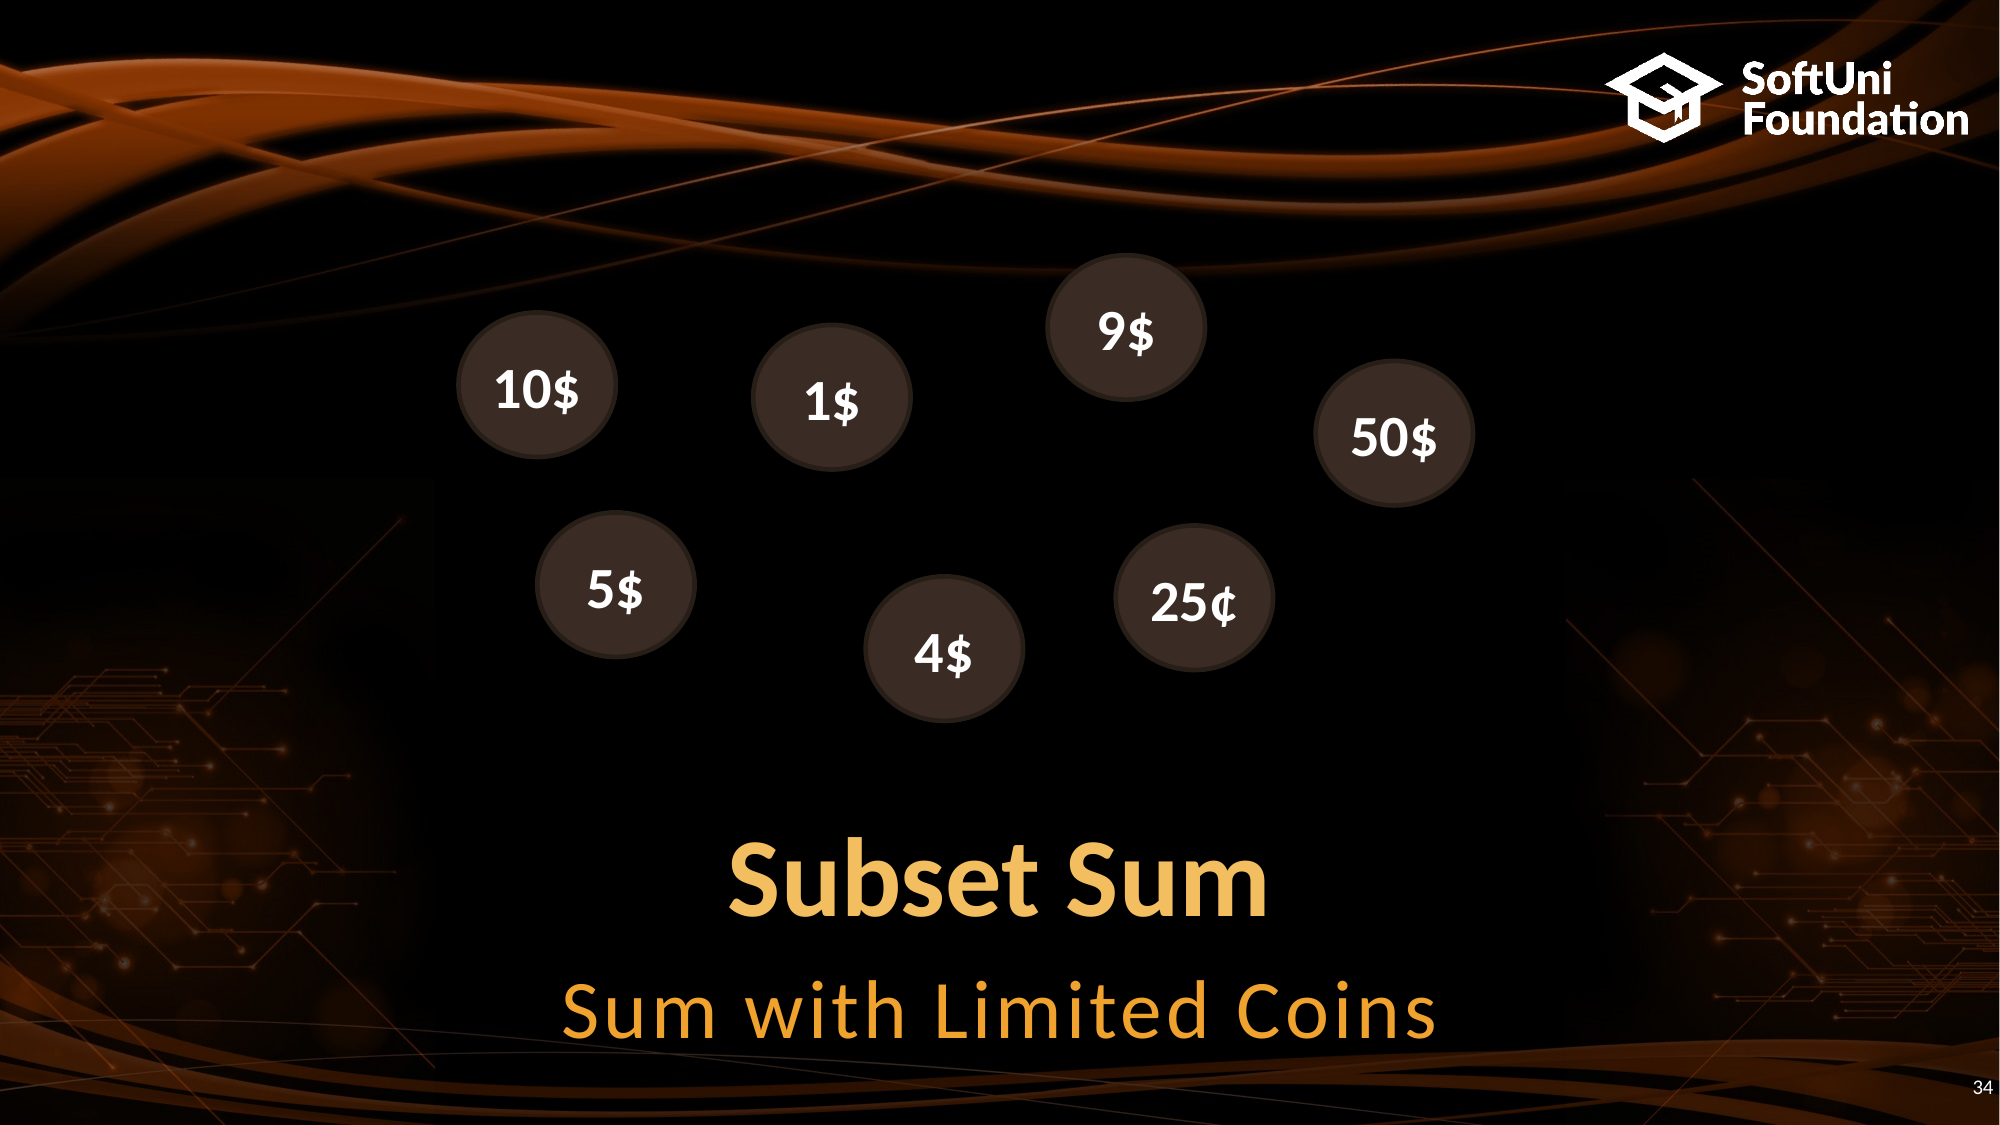

9$
10$
1$
50$
5$
25¢
4$
Subset Sum
Sum with Limited Coins
34